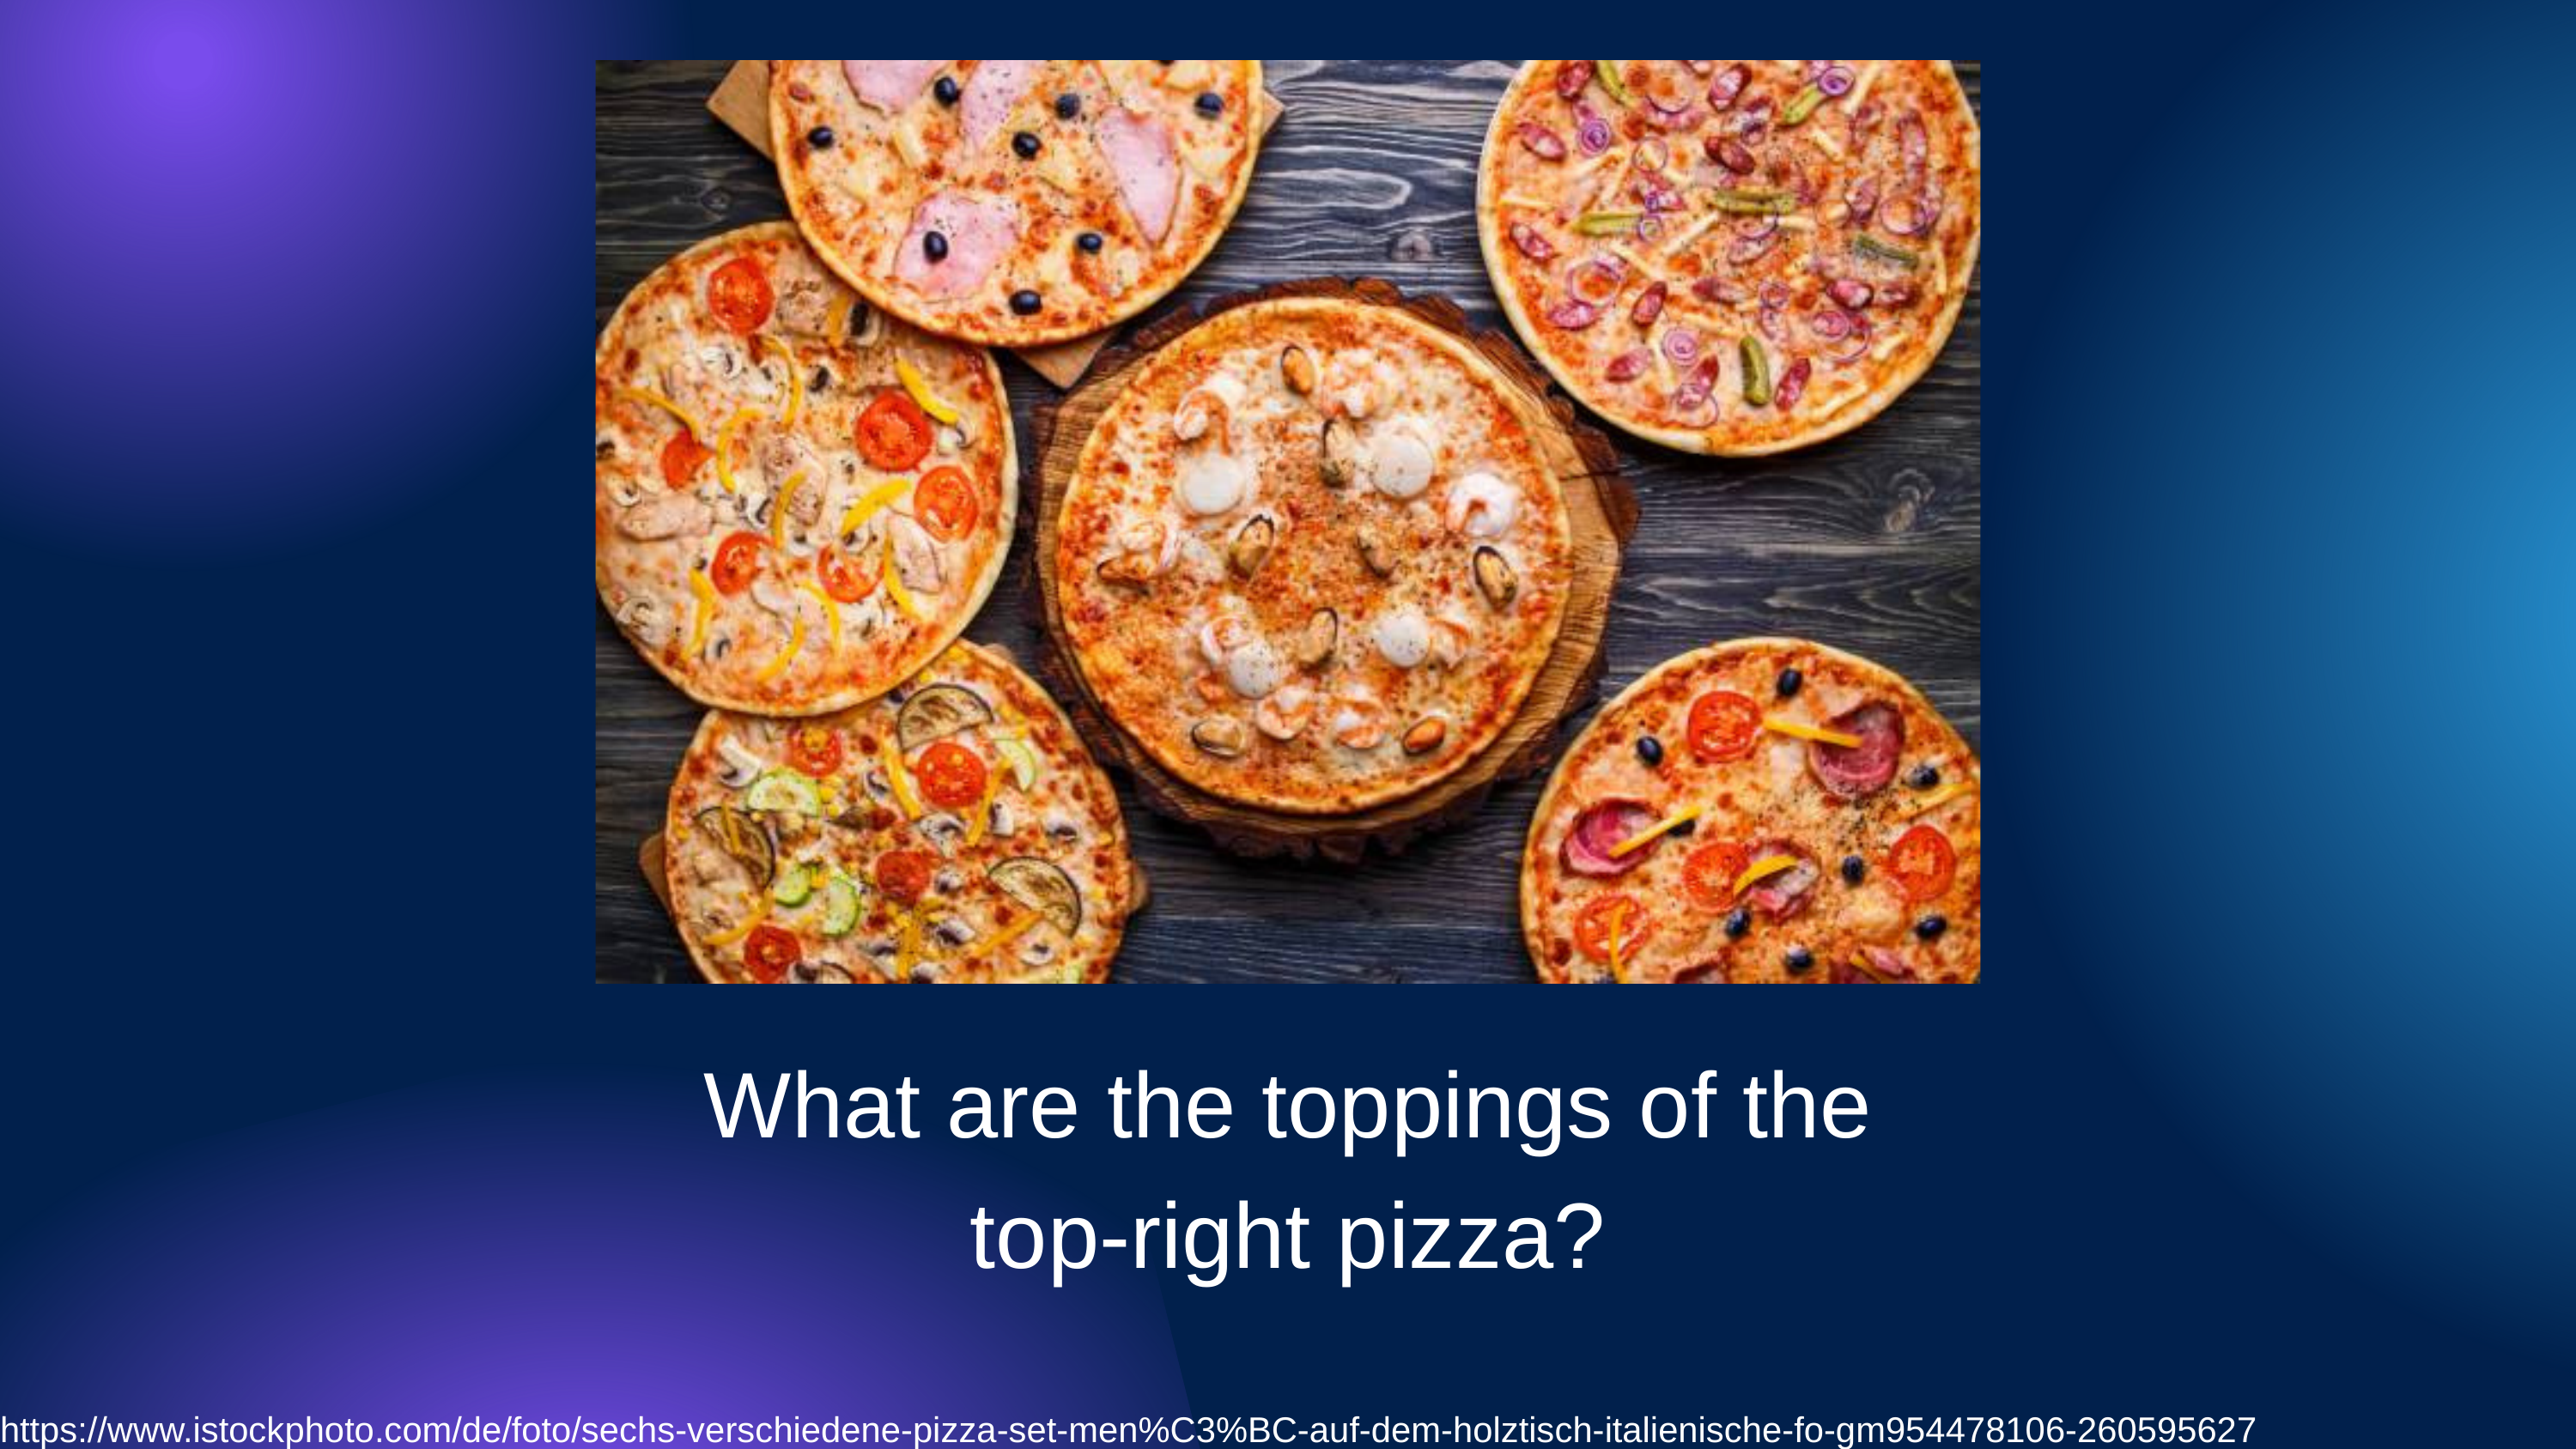

What are the toppings of the top-right pizza?

https://www.istockphoto.com/de/foto/sechs-verschiedene-pizza-set-men%C3%BC-auf-dem-holztisch-italienische-fo-gm954478106-260595627